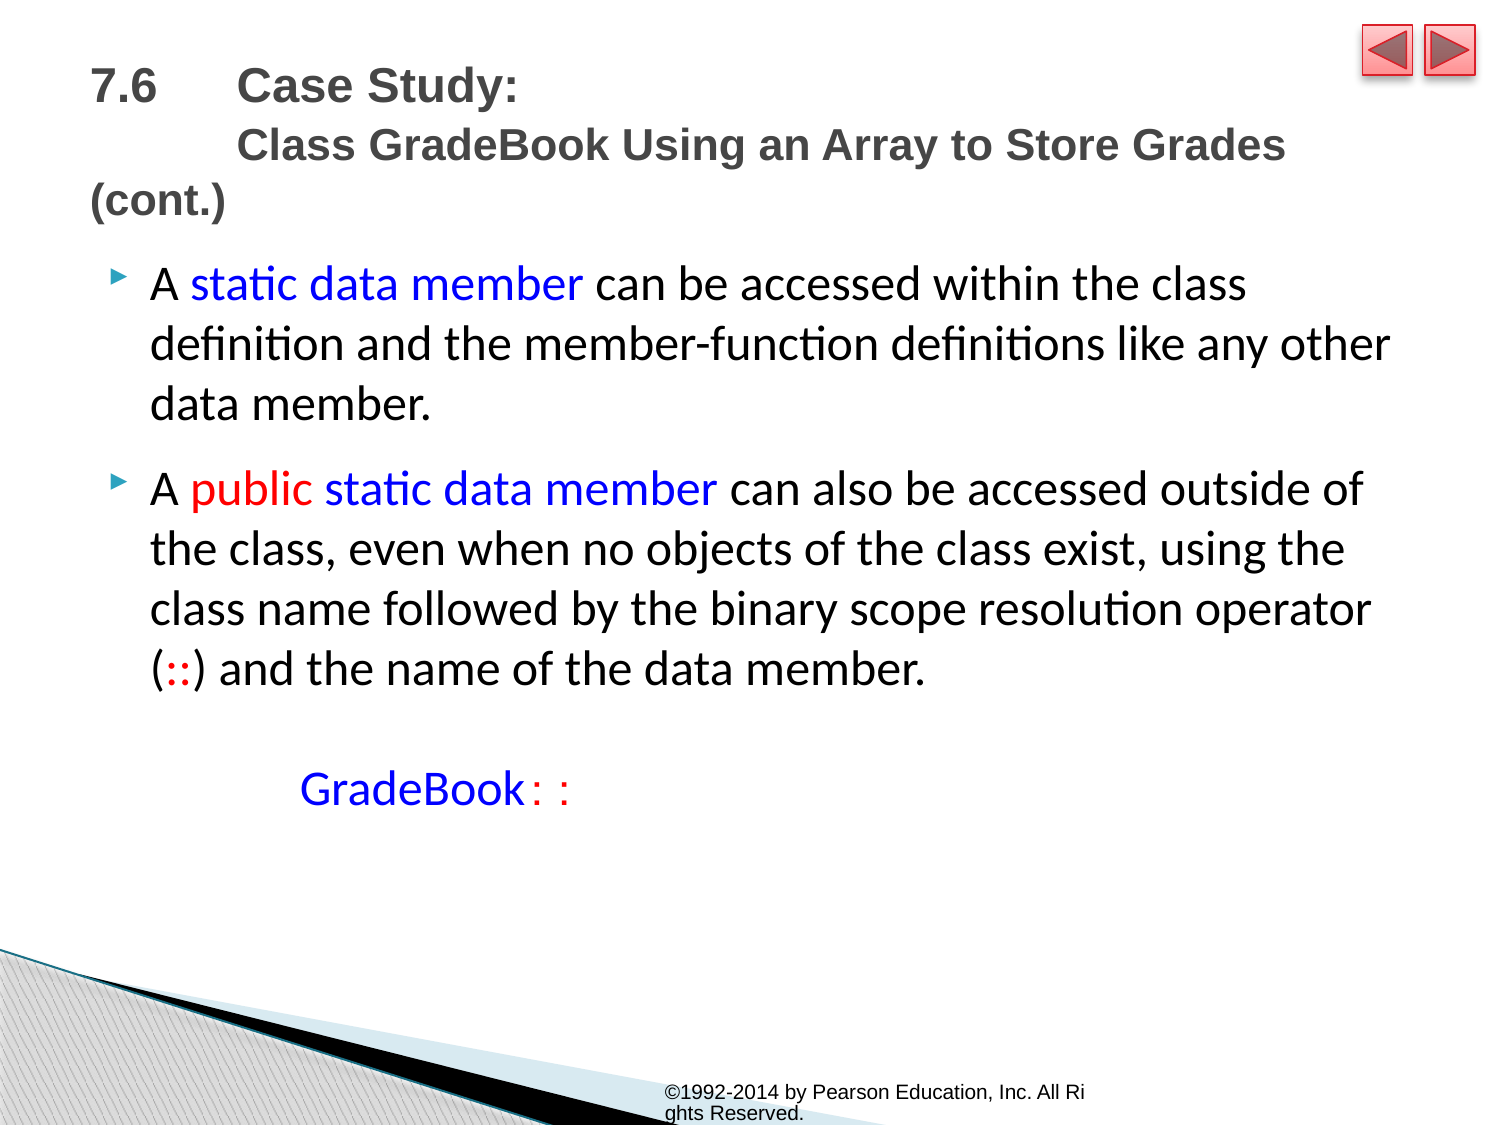

# 7.6  	Case Study: Class GradeBook Using an Array to Store Grades (cont.)
A static data member can be accessed within the class definition and the member-function definitions like any other data member.
A public static data member can also be accessed outside of the class, even when no objects of the class exist, using the class name followed by the binary scope resolution operator (::) and the name of the data member.
	GradeBook::
©1992-2014 by Pearson Education, Inc. All Rights Reserved.